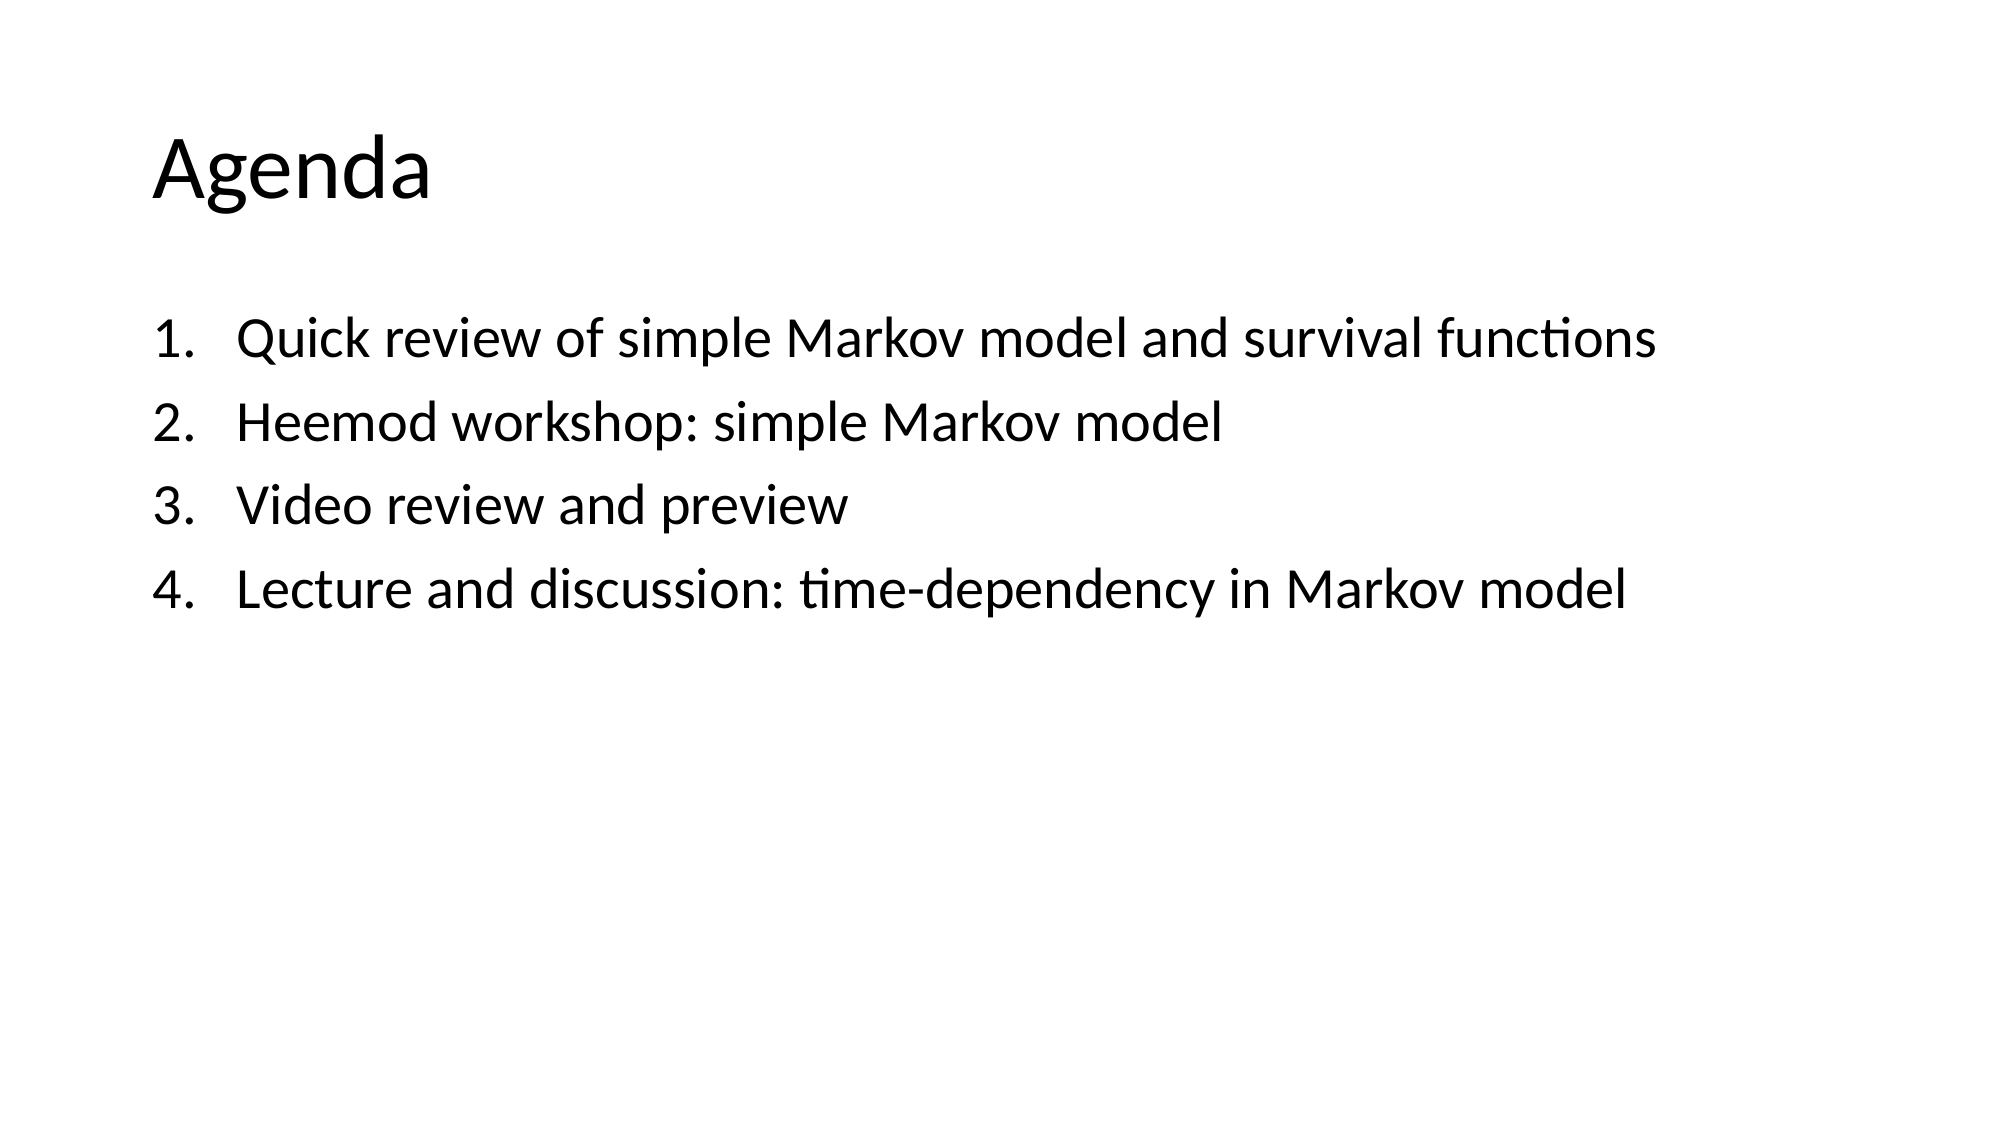

# Agenda
Quick review of simple Markov model and survival functions
Heemod workshop: simple Markov model
Video review and preview
Lecture and discussion: time-dependency in Markov model